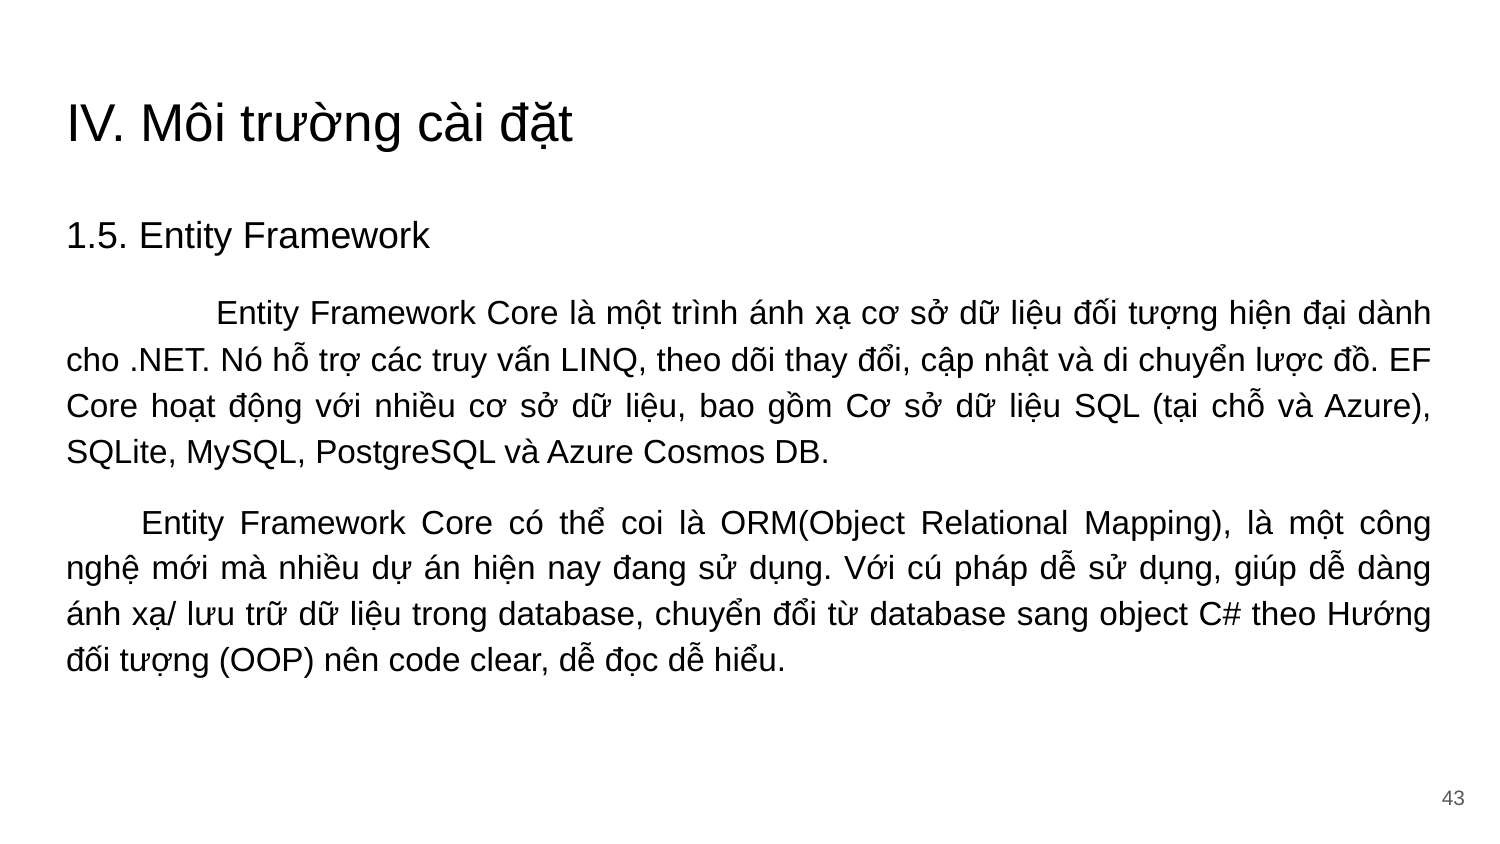

# IV. Môi trường cài đặt

1.5. Entity Framework
	Entity Framework Core là một trình ánh xạ cơ sở dữ liệu đối tượng hiện đại dành cho .NET. Nó hỗ trợ các truy vấn LINQ, theo dõi thay đổi, cập nhật và di chuyển lược đồ. EF Core hoạt động với nhiều cơ sở dữ liệu, bao gồm Cơ sở dữ liệu SQL (tại chỗ và Azure), SQLite, MySQL, PostgreSQL và Azure Cosmos DB.
Entity Framework Core có thể coi là ORM(Object Relational Mapping), là một công nghệ mới mà nhiều dự án hiện nay đang sử dụng. Với cú pháp dễ sử dụng, giúp dễ dàng ánh xạ/ lưu trữ dữ liệu trong database, chuyển đổi từ database sang object C# theo Hướng đối tượng (OOP) nên code clear, dễ đọc dễ hiểu.

43